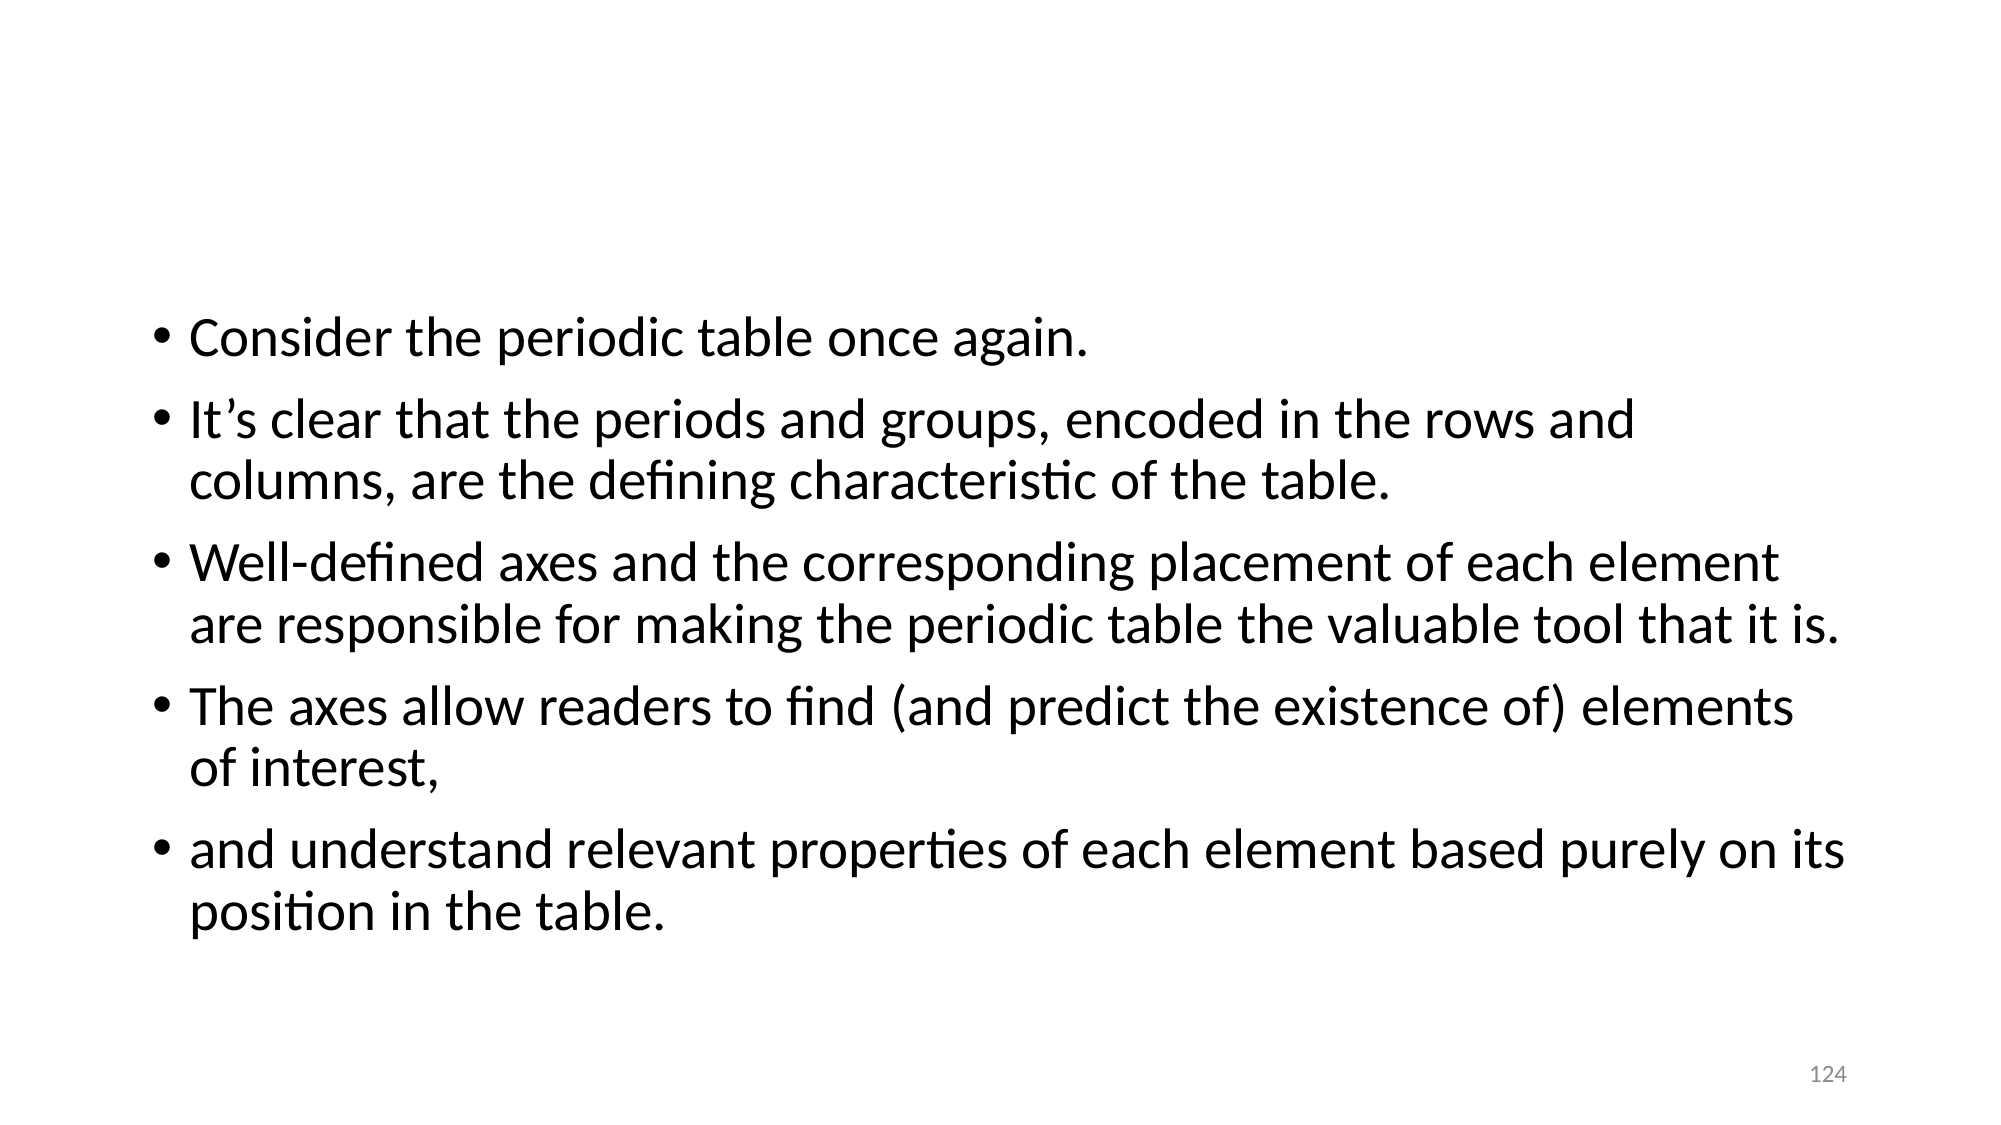

#
Consider the periodic table once again.
It’s clear that the periods and groups, encoded in the rows and columns, are the defining characteristic of the table.
Well-defined axes and the corresponding placement of each element are responsible for making the periodic table the valuable tool that it is.
The axes allow readers to find (and predict the existence of) elements of interest,
and understand relevant properties of each element based purely on its position in the table.
124